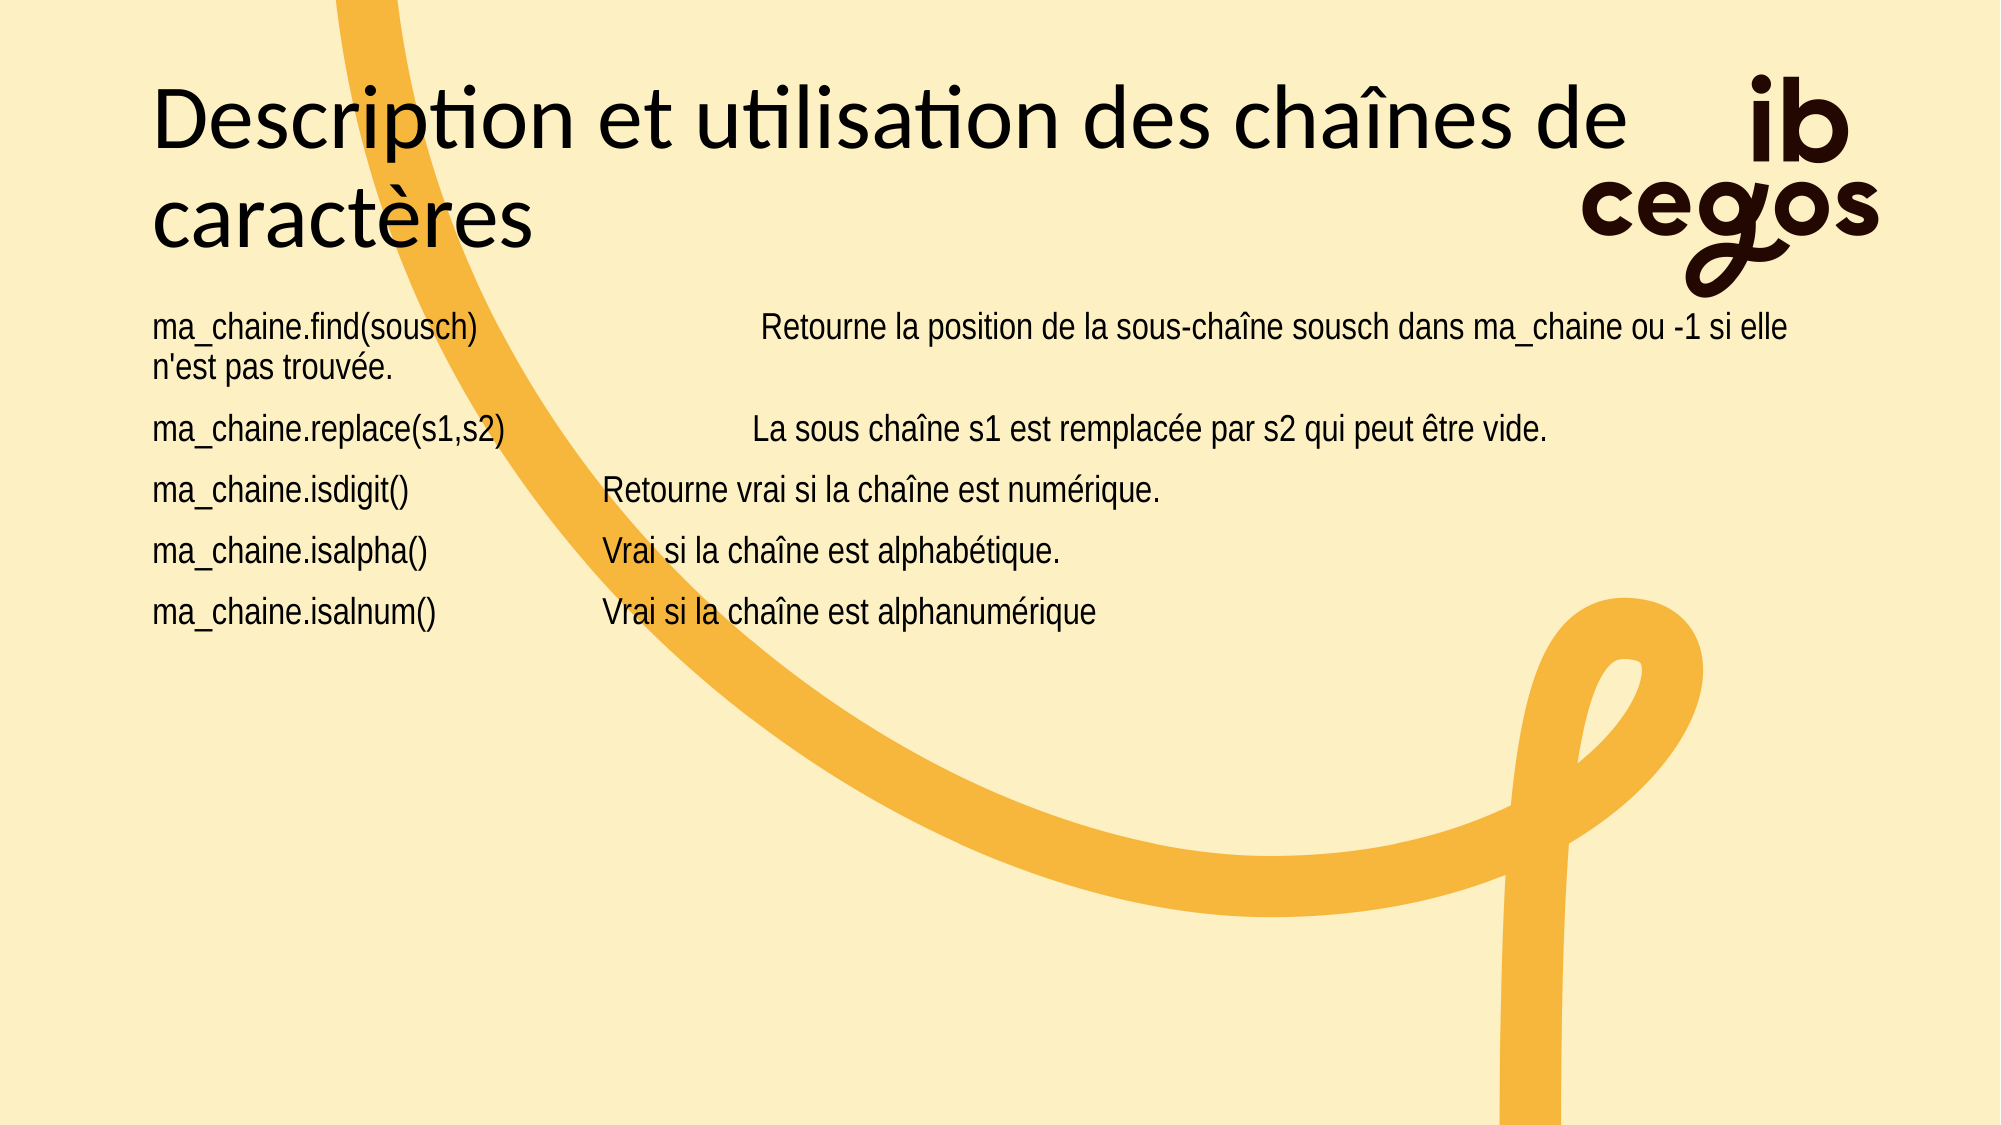

# Description et utilisation des chaînes de caractères
ma_chaine.find(sousch) 		 Retourne la position de la sous-chaîne sousch dans ma_chaine ou -1 si elle n'est pas trouvée.
ma_chaine.replace(s1,s2)		La sous chaîne s1 est remplacée par s2 qui peut être vide.
ma_chaine.isdigit() 		Retourne vrai si la chaîne est numérique.
ma_chaine.isalpha() 		Vrai si la chaîne est alphabétique.
ma_chaine.isalnum() 		Vrai si la chaîne est alphanumérique